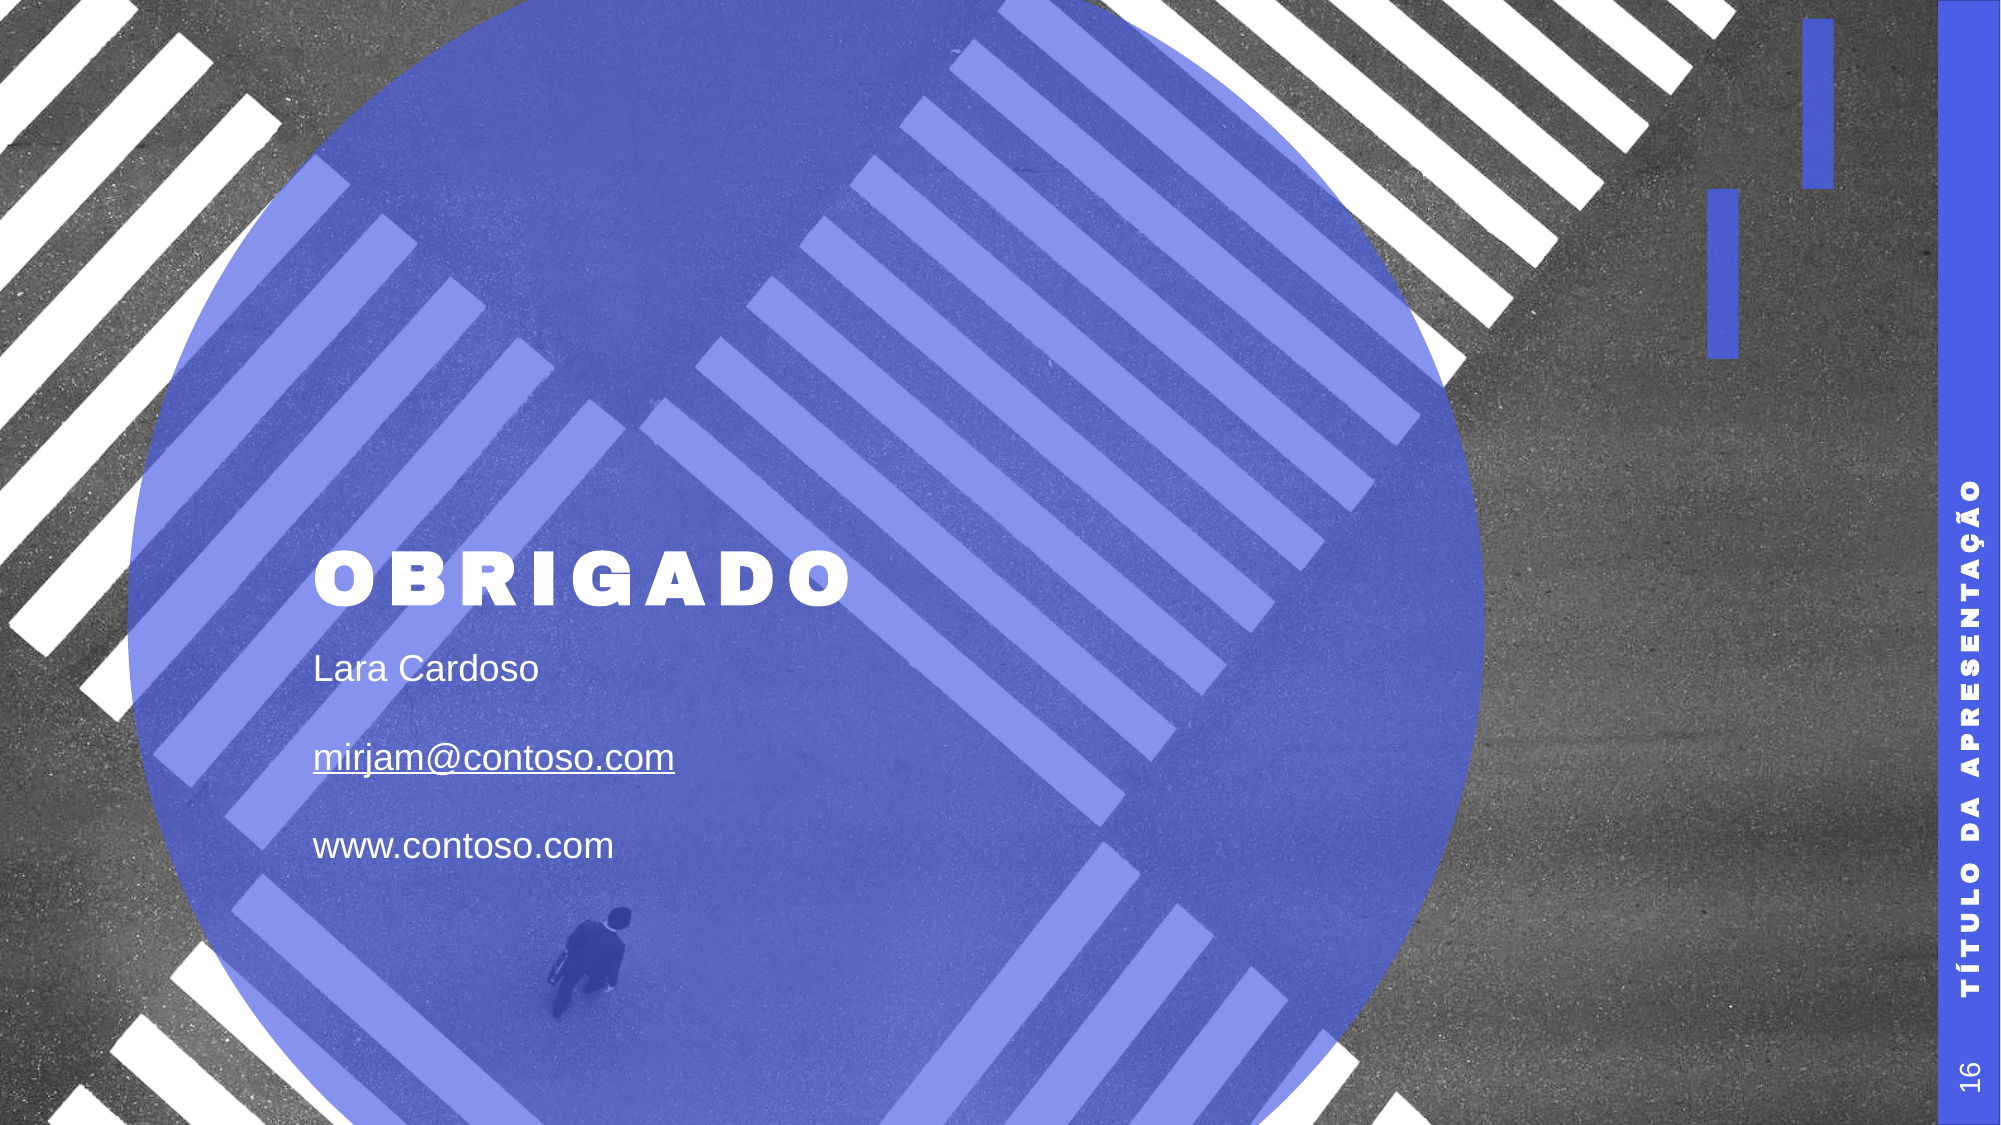

# OBRIGADO
Título da Apresentação
Lara Cardoso
mirjam@contoso.com
www.contoso.com

16